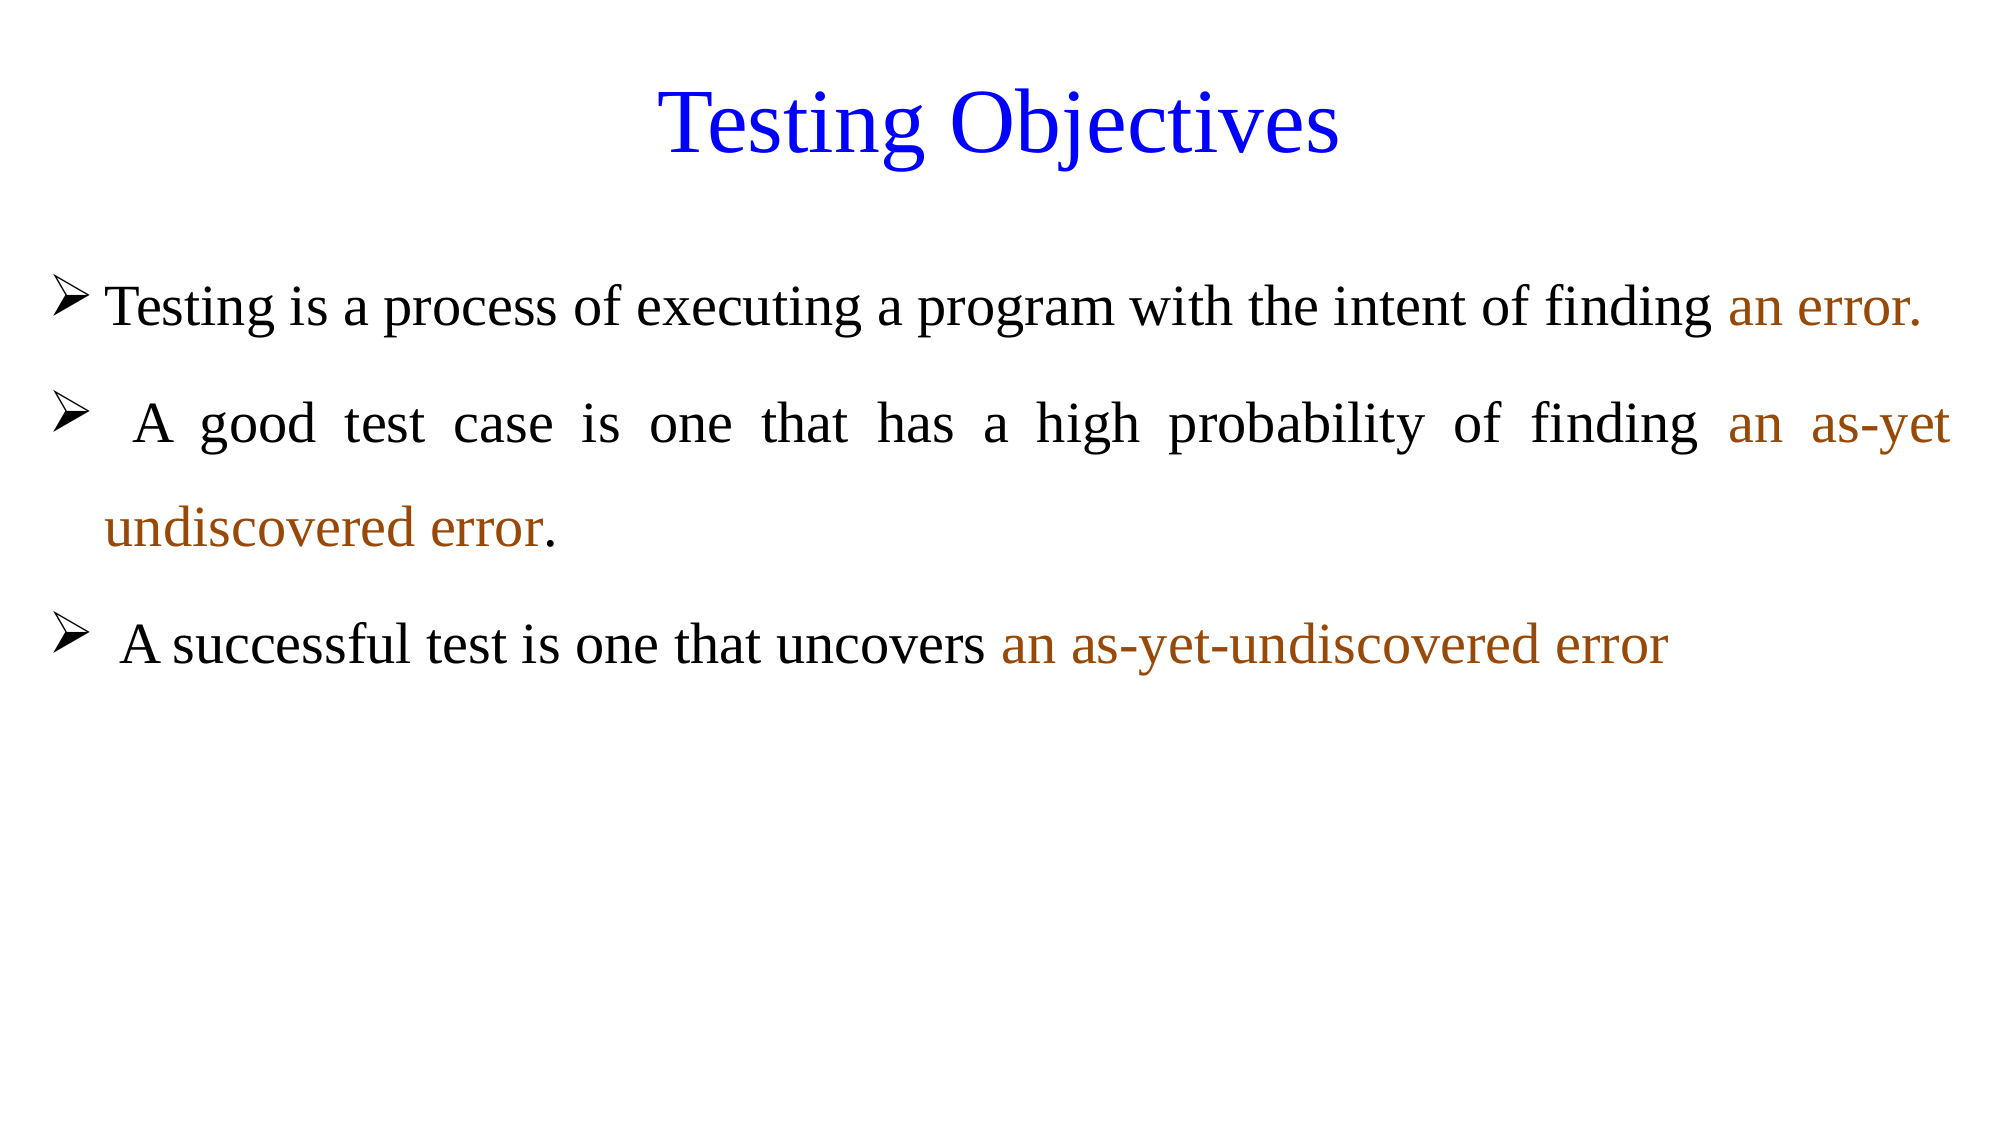

# Testing Objectives
Testing is a process of executing a program with the intent of finding an error.
 A good test case is one that has a high probability of finding an as-yet undiscovered error.
 A successful test is one that uncovers an as-yet-undiscovered error